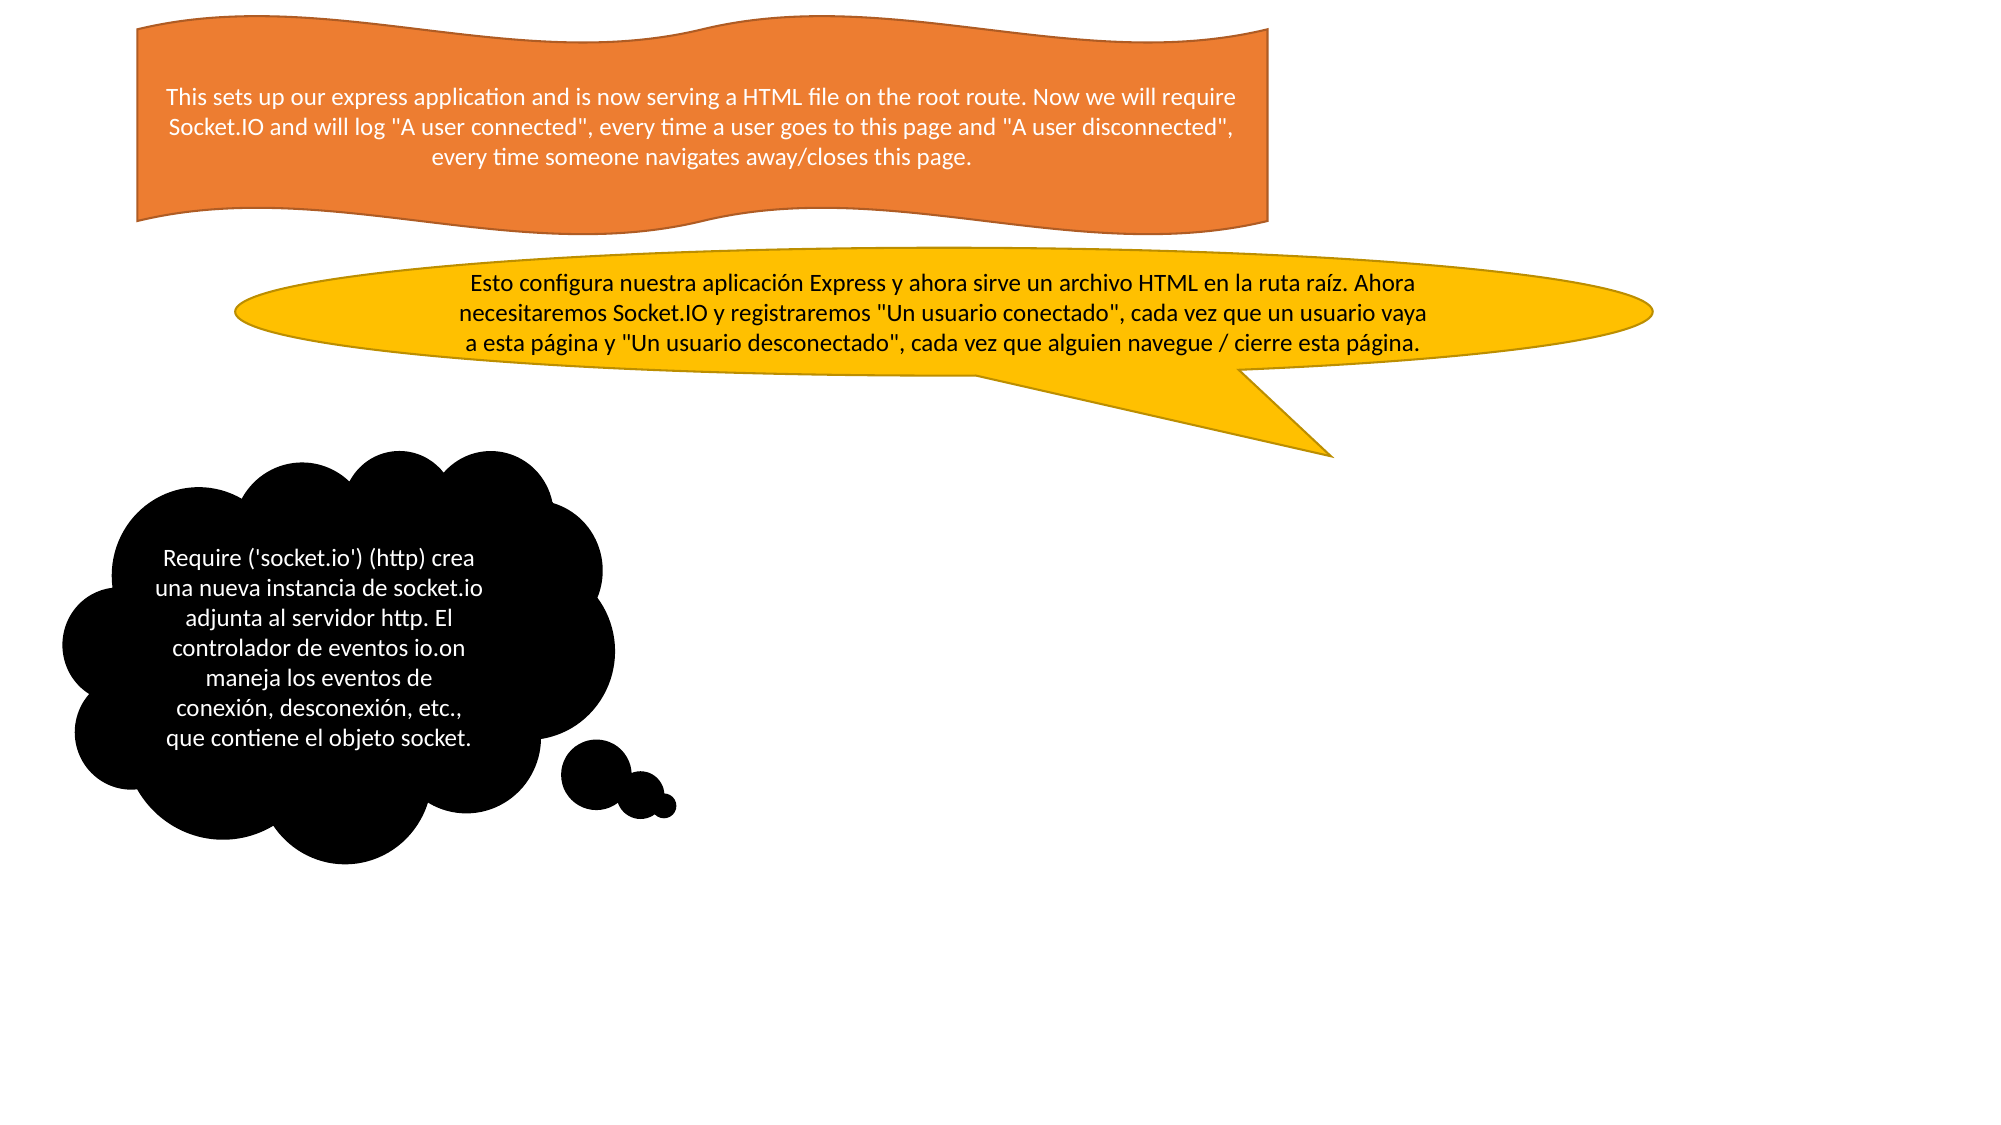

This sets up our express application and is now serving a HTML file on the root route. Now we will require Socket.IO and will log "A user connected", every time a user goes to this page and "A user disconnected", every time someone navigates away/closes this page.

Esto configura nuestra aplicación Express y ahora sirve un archivo HTML en la ruta raíz. Ahora necesitaremos Socket.IO y registraremos "Un usuario conectado", cada vez que un usuario vaya a esta página y "Un usuario desconectado", cada vez que alguien navegue / cierre esta página.

Require ('socket.io') (http) crea una nueva instancia de socket.io adjunta al servidor http. El controlador de eventos io.on maneja los eventos de conexión, desconexión, etc., que contiene el objeto socket.